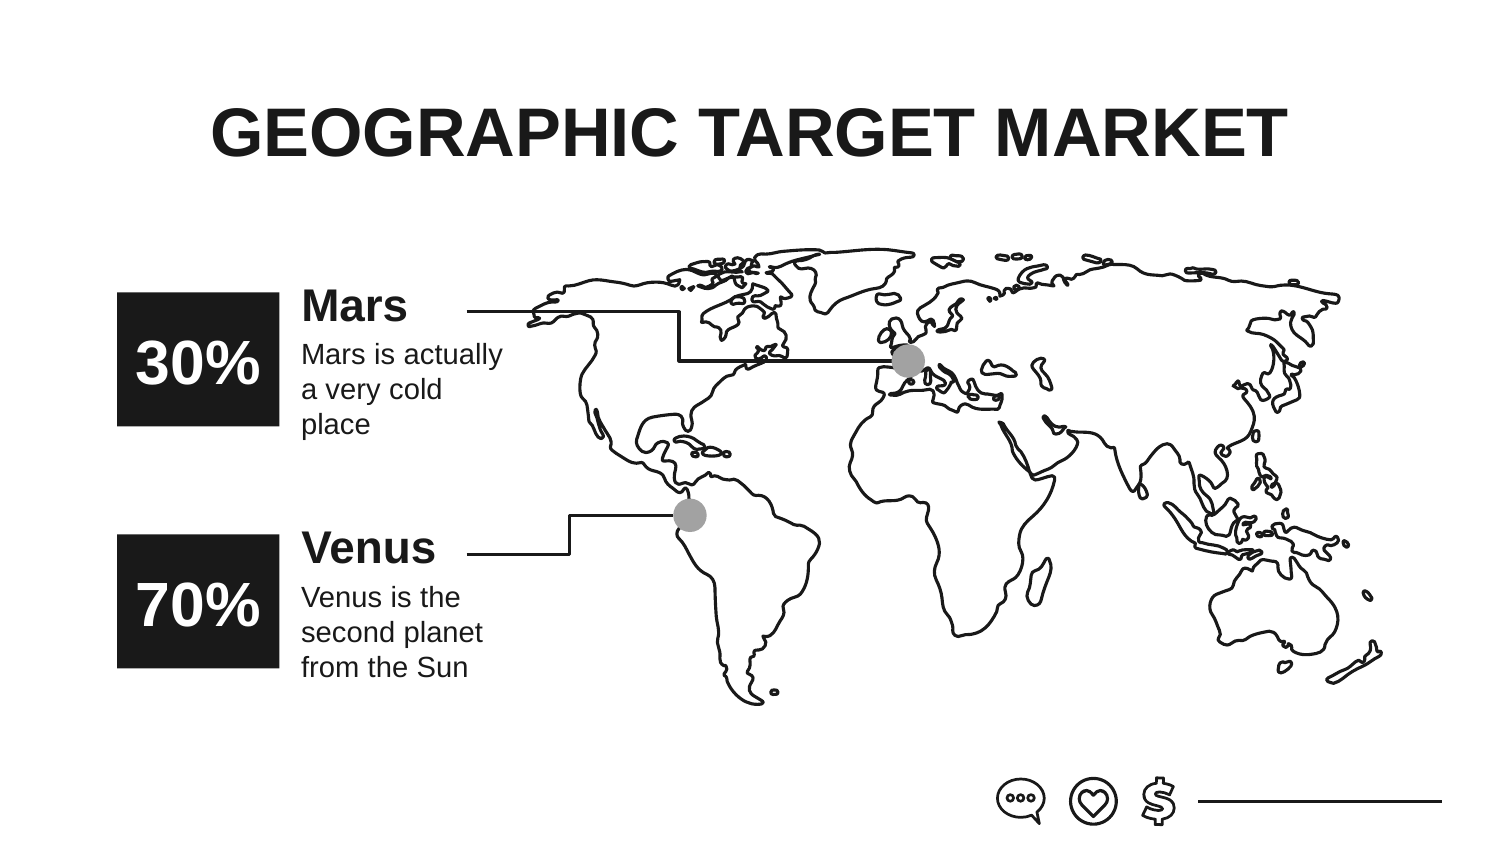

# GEOGRAPHIC TARGET MARKET

Mars
30%
Mars is actually a very cold place

Venus
70%
Venus is the second planet from the Sun